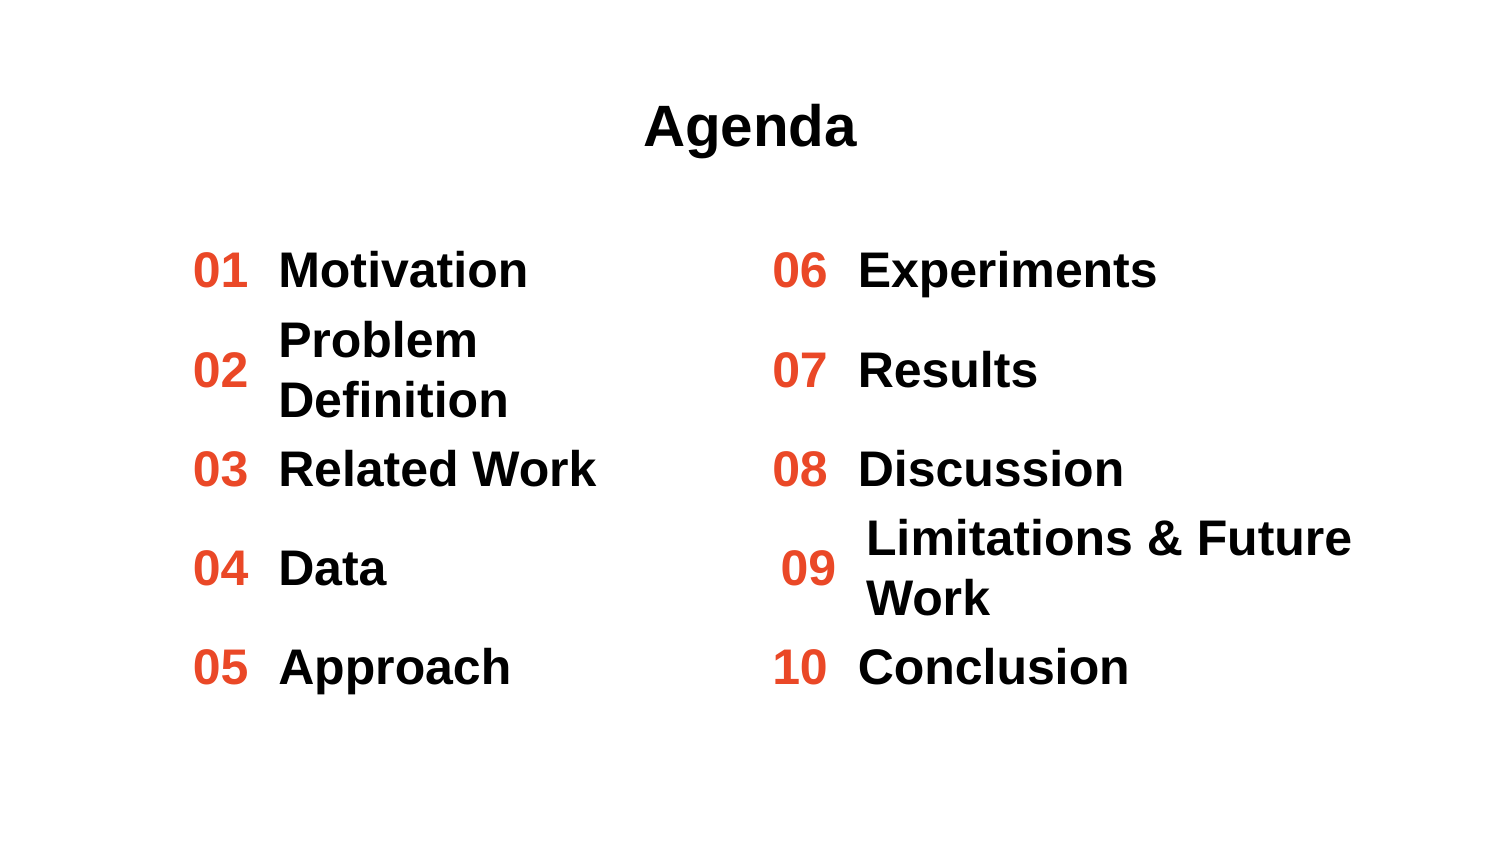

# Agenda
01
Motivation
06
Experiments
02
Problem Definition
07
Results
03
Related Work
08
Discussion
04
Data
09
Limitations & Future Work
05
Approach
10
Conclusion